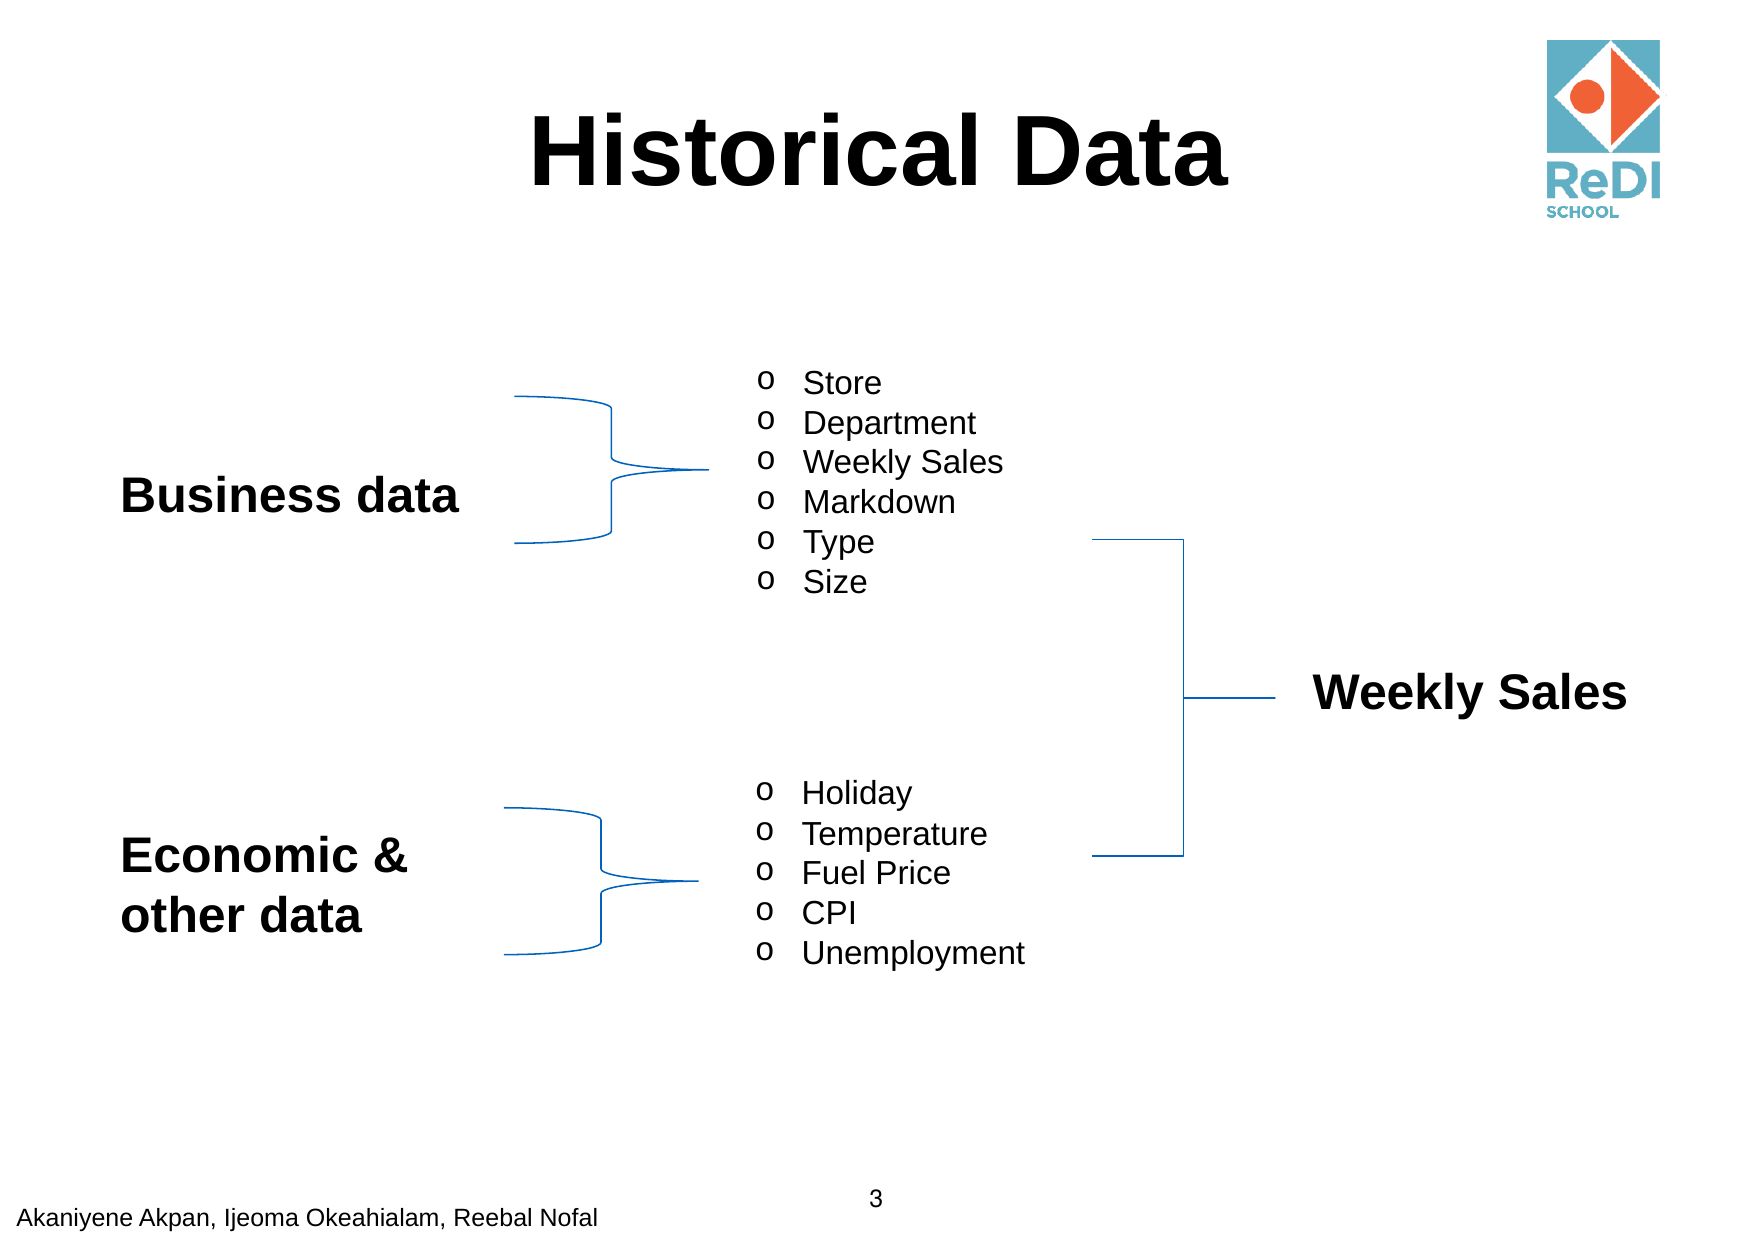

# Historical Data

Business data

Economic &
other data

Store
Department
Weekly Sales
Markdown
Type
Size

Weekly Sales

Holiday
Temperature
Fuel Price
CPI
Unemployment

3
Akaniyene Akpan, Ijeoma Okeahialam, Reebal Nofal